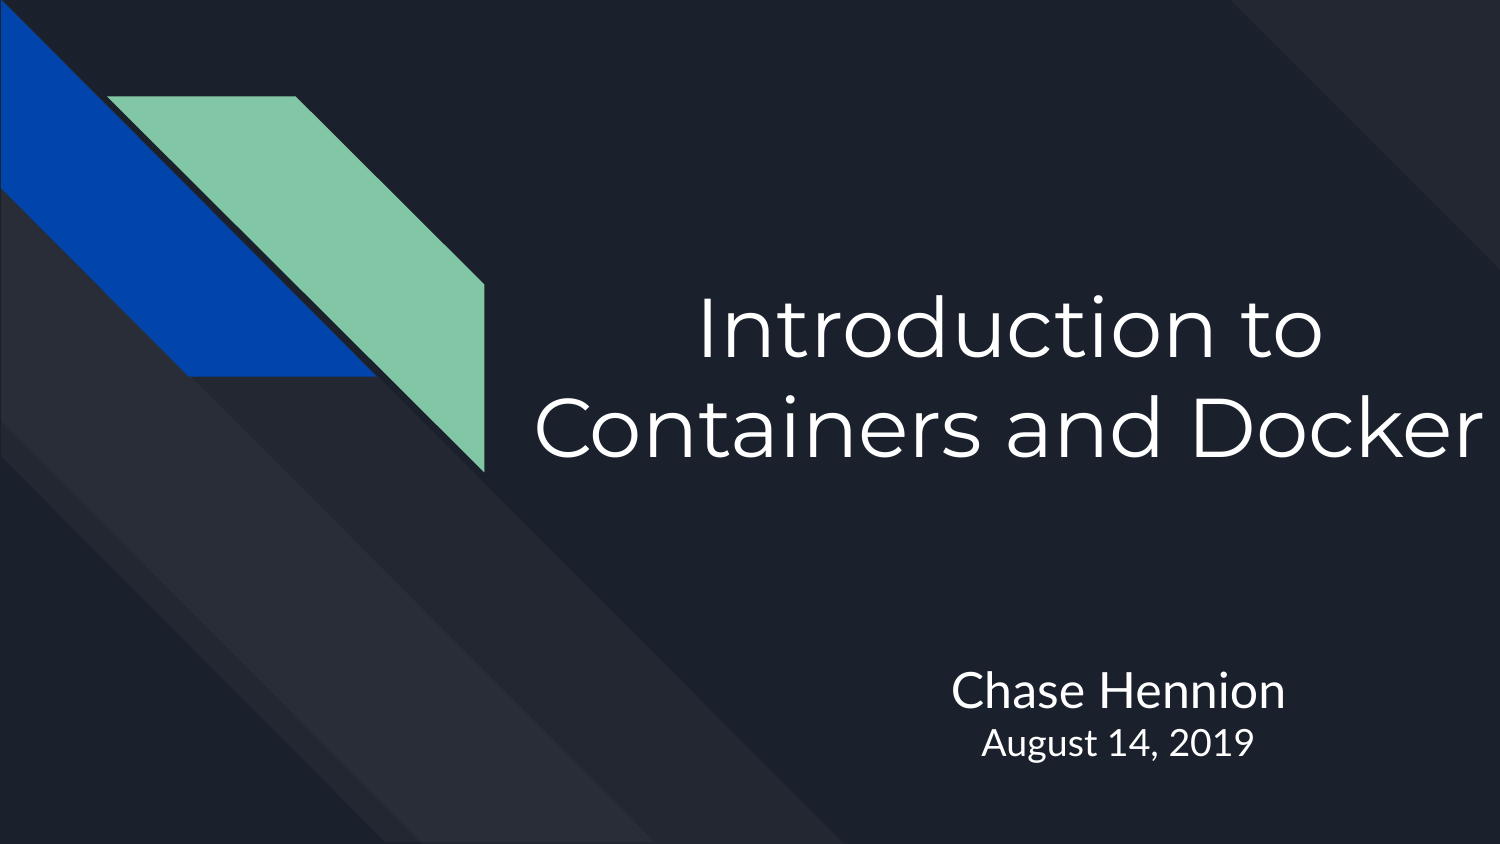

# Introduction to
Containers and Docker
Chase Hennion
August 14, 2019